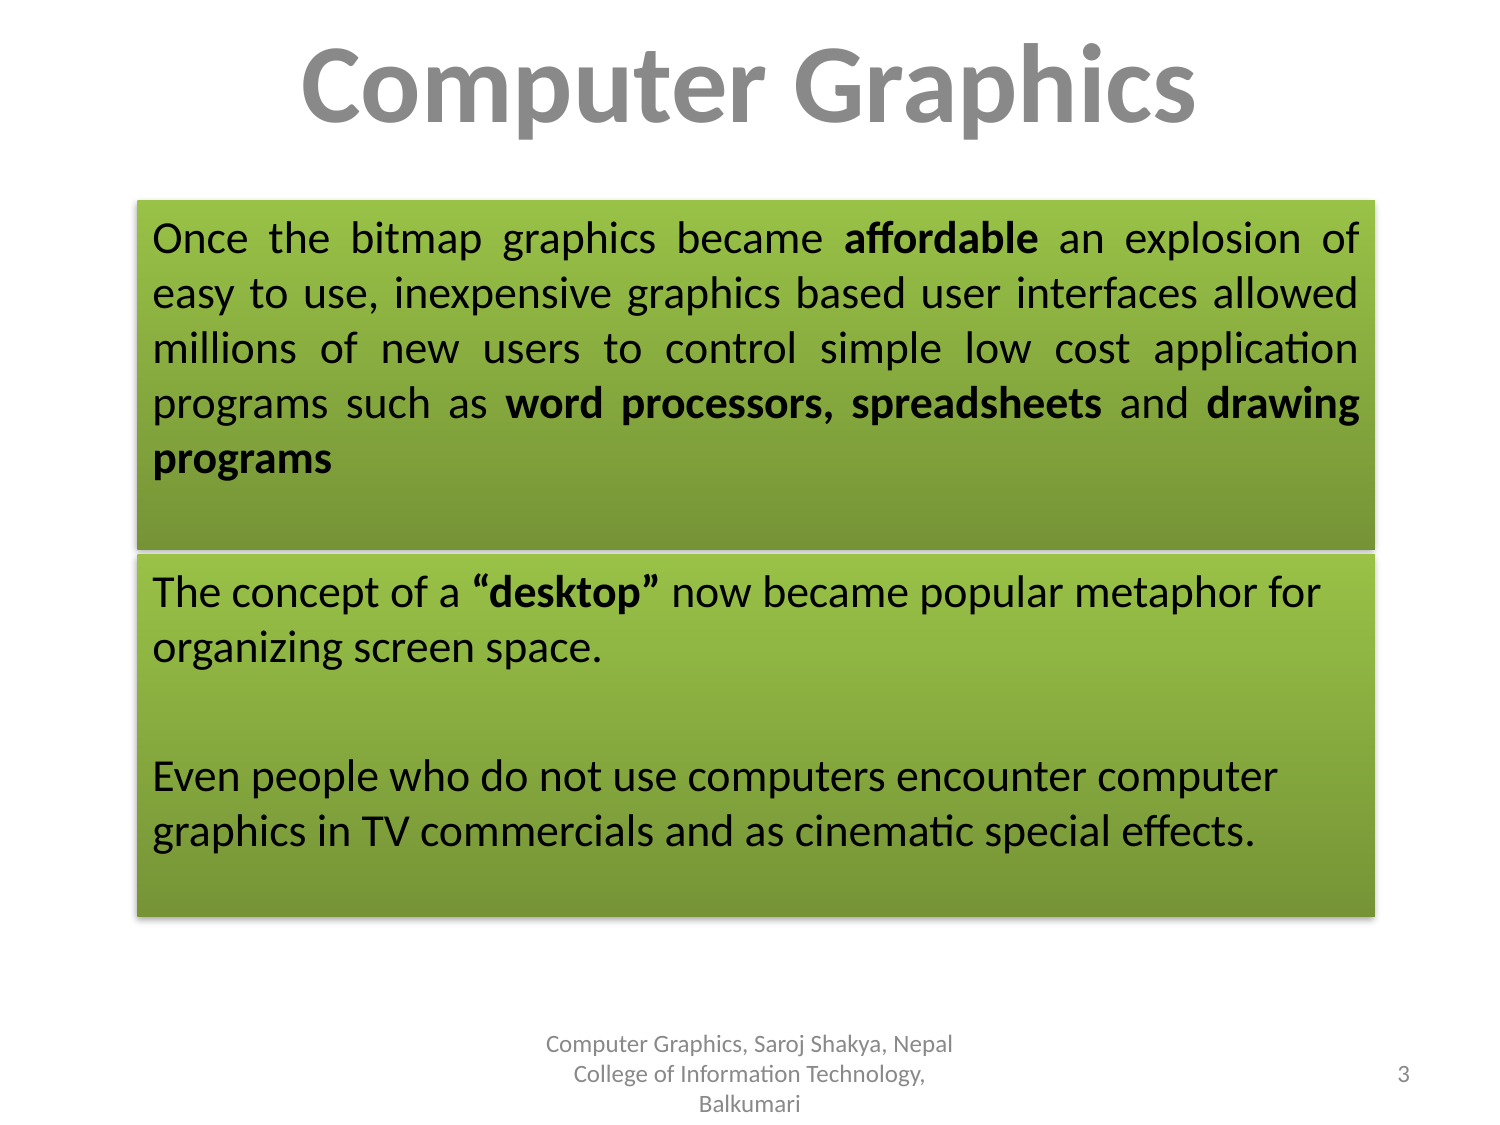

# Computer Graphics
Once the bitmap graphics became affordable an explosion of easy to use, inexpensive graphics based user interfaces allowed millions of new users to control simple low cost application programs such as word processors, spreadsheets and drawing programs

The concept of a “desktop” now became popular metaphor for organizing screen space.

Even people who do not use computers encounter computer graphics in TV commercials and as cinematic special effects.
Computer Graphics, Saroj Shakya, Nepal College of Information Technology, Balkumari
3